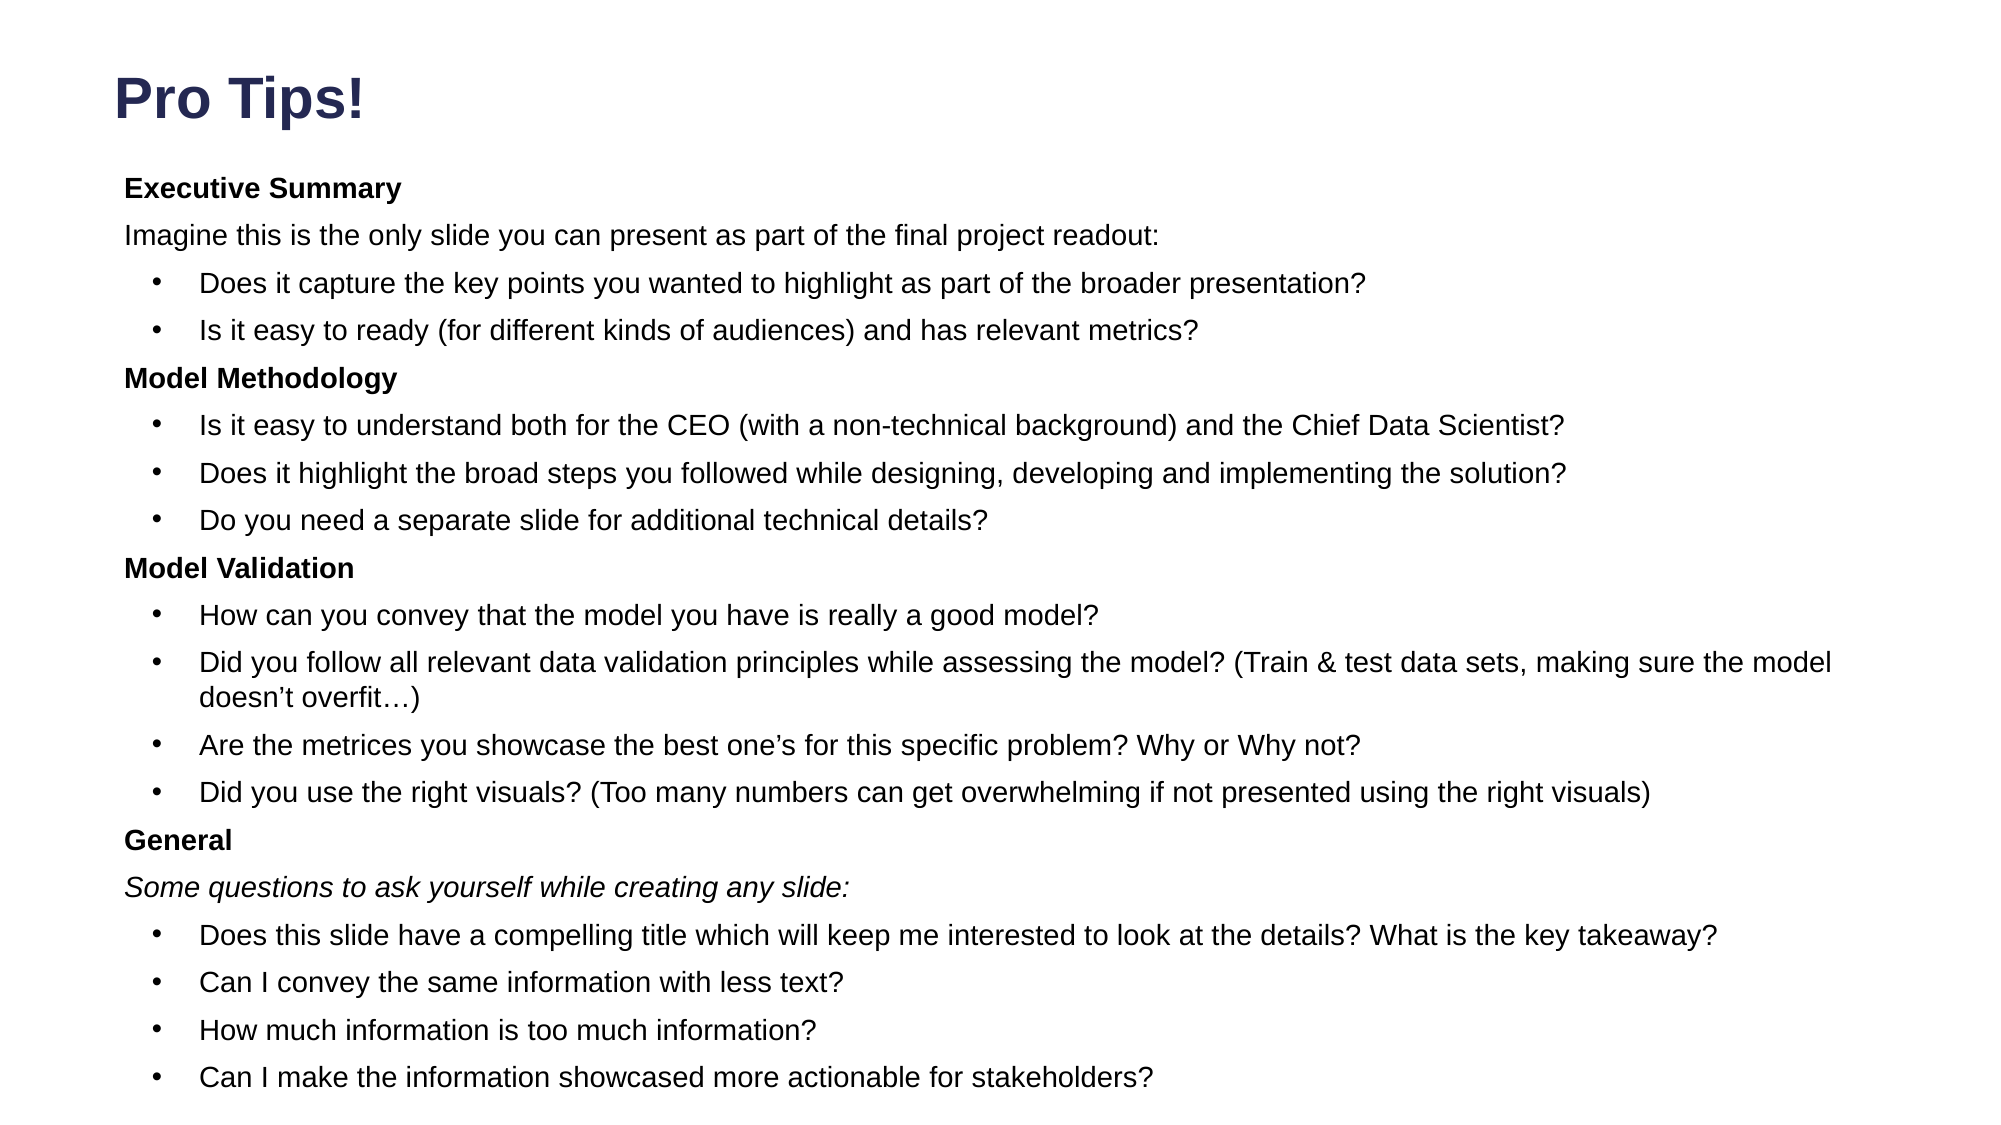

# Pro Tips!
Executive Summary
Imagine this is the only slide you can present as part of the final project readout:
Does it capture the key points you wanted to highlight as part of the broader presentation?
Is it easy to ready (for different kinds of audiences) and has relevant metrics?
Model Methodology
Is it easy to understand both for the CEO (with a non-technical background) and the Chief Data Scientist?
Does it highlight the broad steps you followed while designing, developing and implementing the solution?
Do you need a separate slide for additional technical details?
Model Validation
How can you convey that the model you have is really a good model?
Did you follow all relevant data validation principles while assessing the model? (Train & test data sets, making sure the model doesn’t overfit…)
Are the metrices you showcase the best one’s for this specific problem? Why or Why not?
Did you use the right visuals? (Too many numbers can get overwhelming if not presented using the right visuals)
General
Some questions to ask yourself while creating any slide:
Does this slide have a compelling title which will keep me interested to look at the details? What is the key takeaway?
Can I convey the same information with less text?
How much information is too much information?
Can I make the information showcased more actionable for stakeholders?